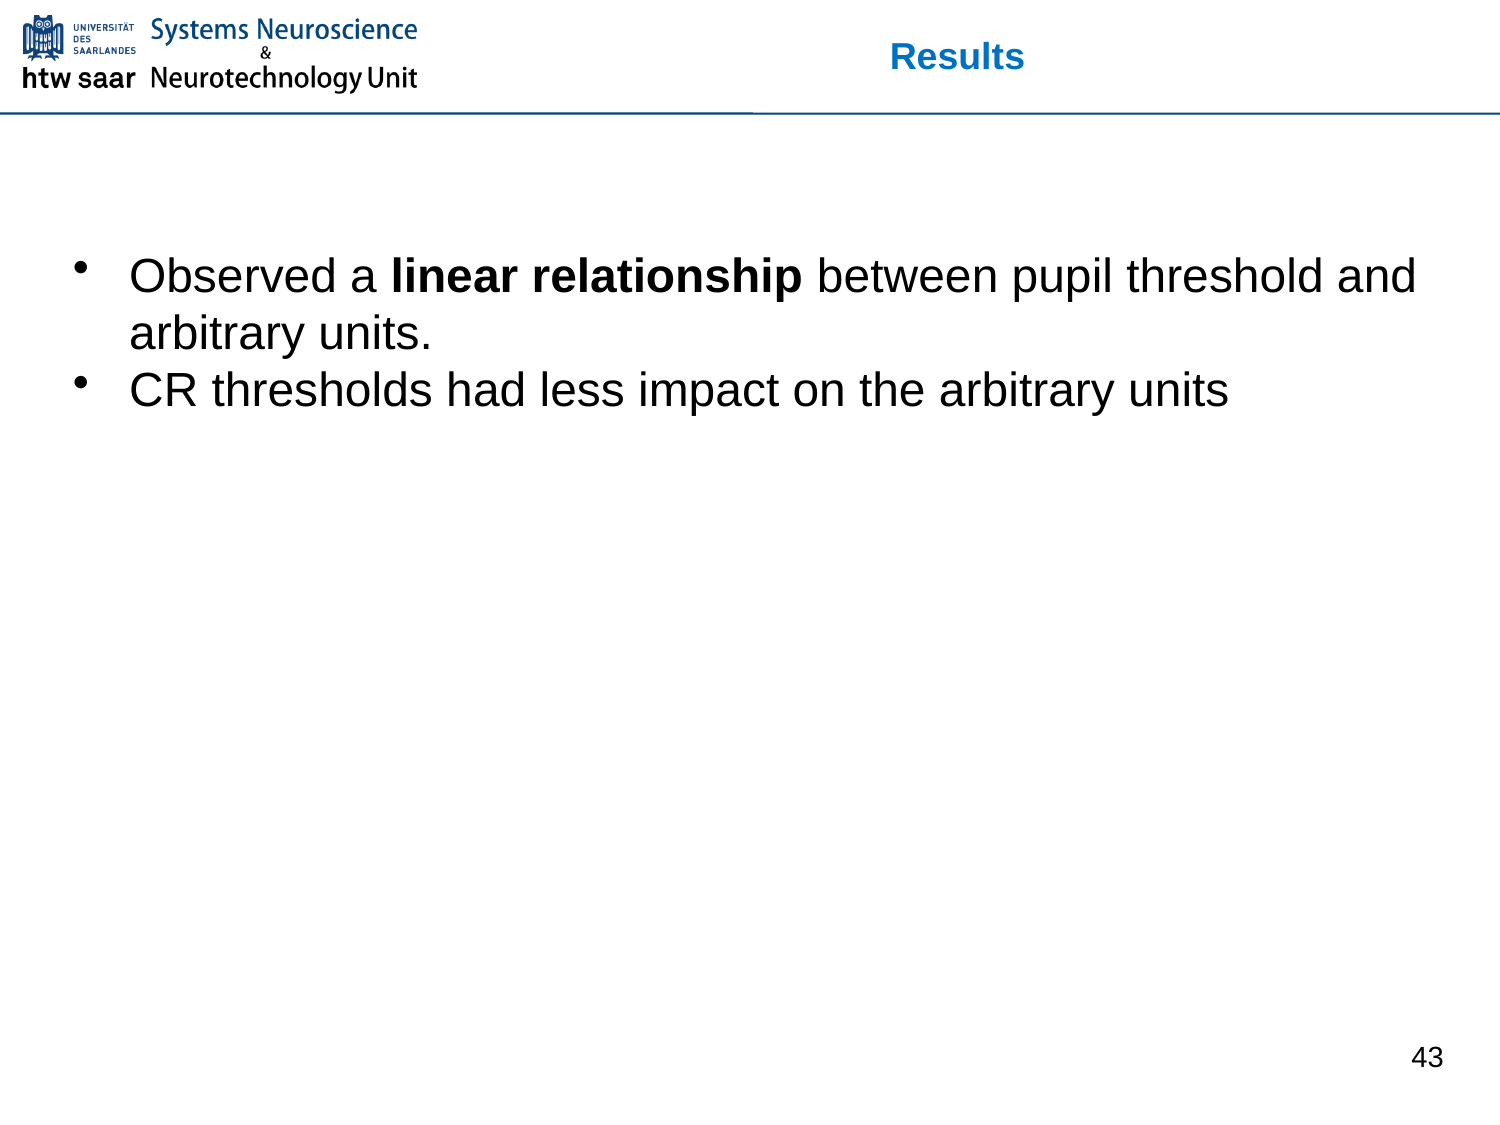

# Results

Observed a linear relationship between pupil threshold and arbitrary units.
CR thresholds had less impact on the arbitrary units
43